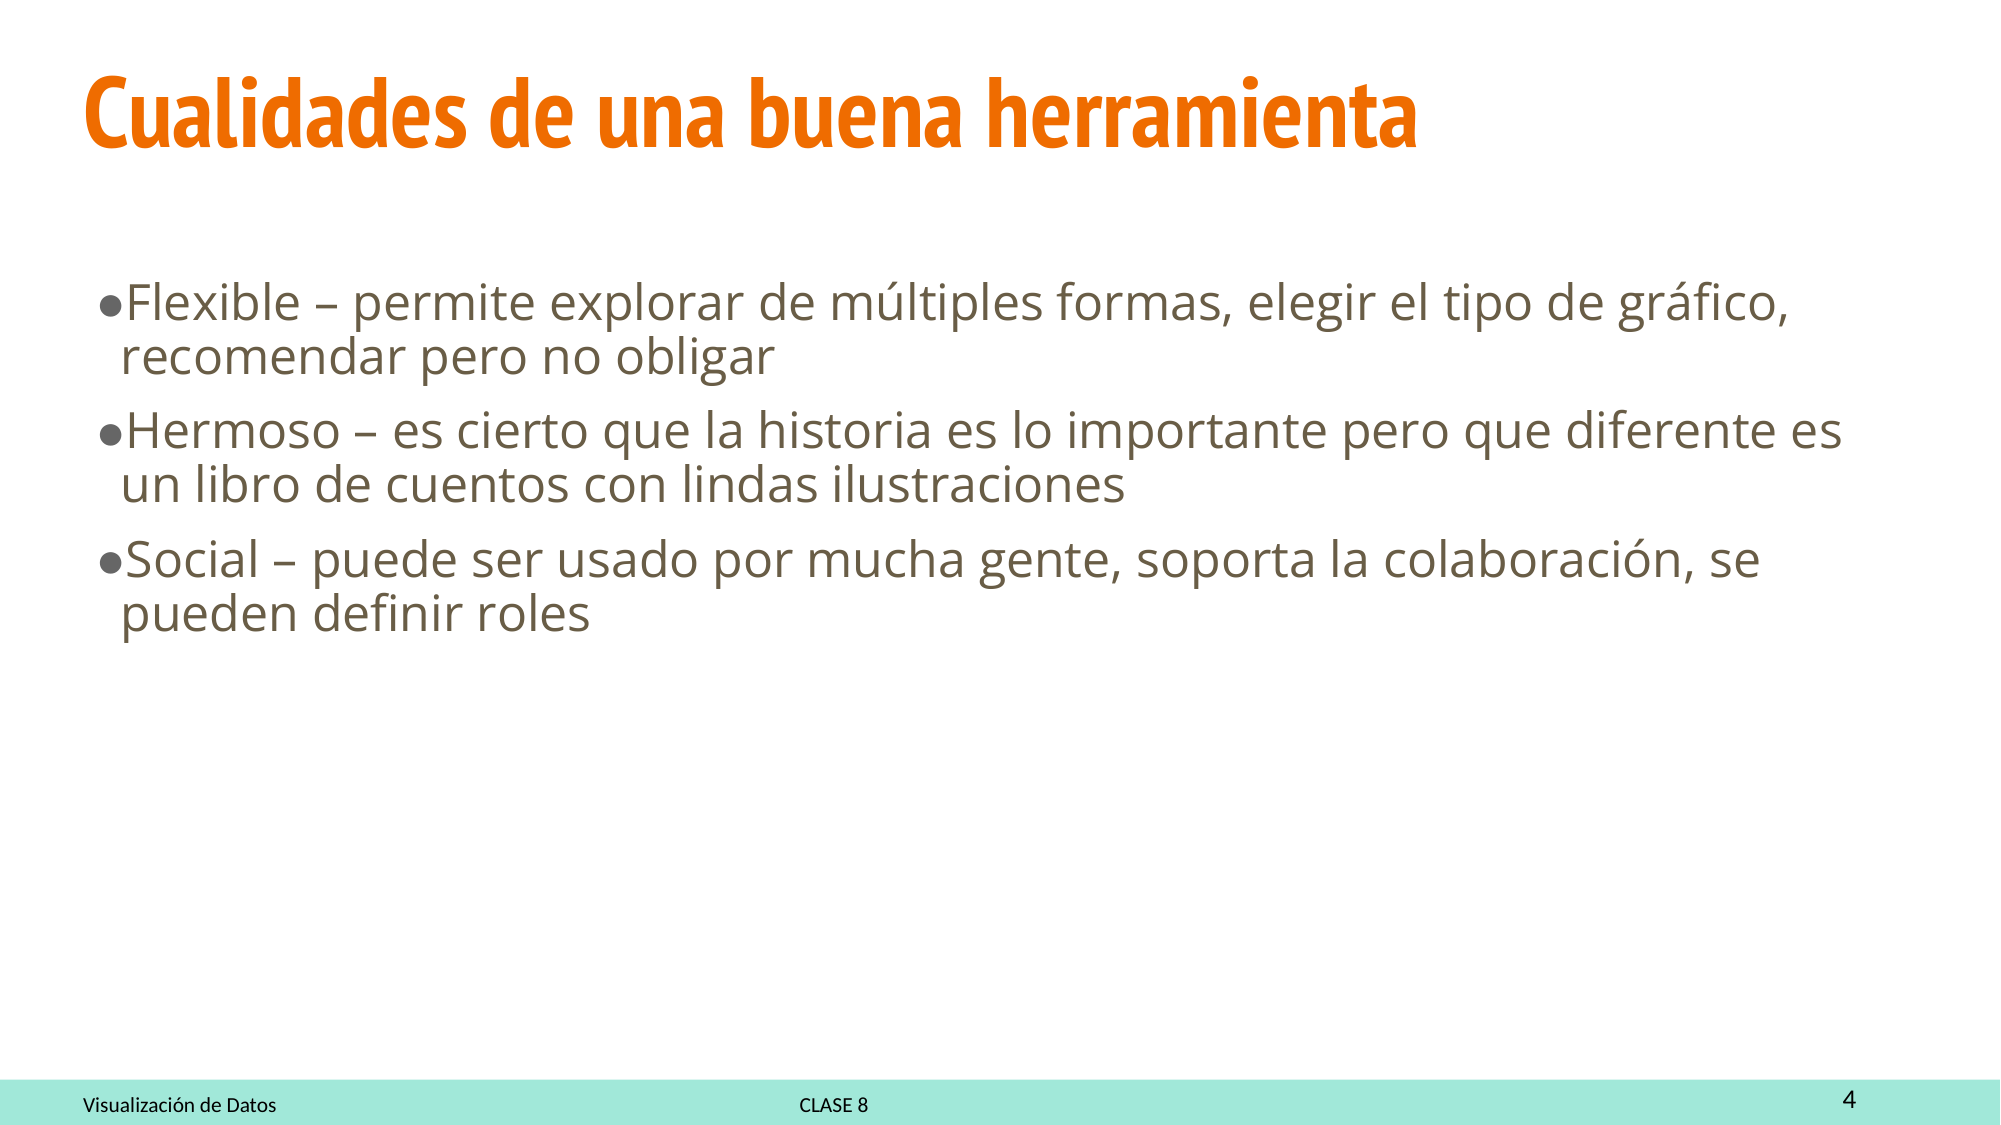

# Cualidades de una buena herramienta
Flexible – permite explorar de múltiples formas, elegir el tipo de gráfico, recomendar pero no obligar
Hermoso – es cierto que la historia es lo importante pero que diferente es un libro de cuentos con lindas ilustraciones
Social – puede ser usado por mucha gente, soporta la colaboración, se pueden definir roles